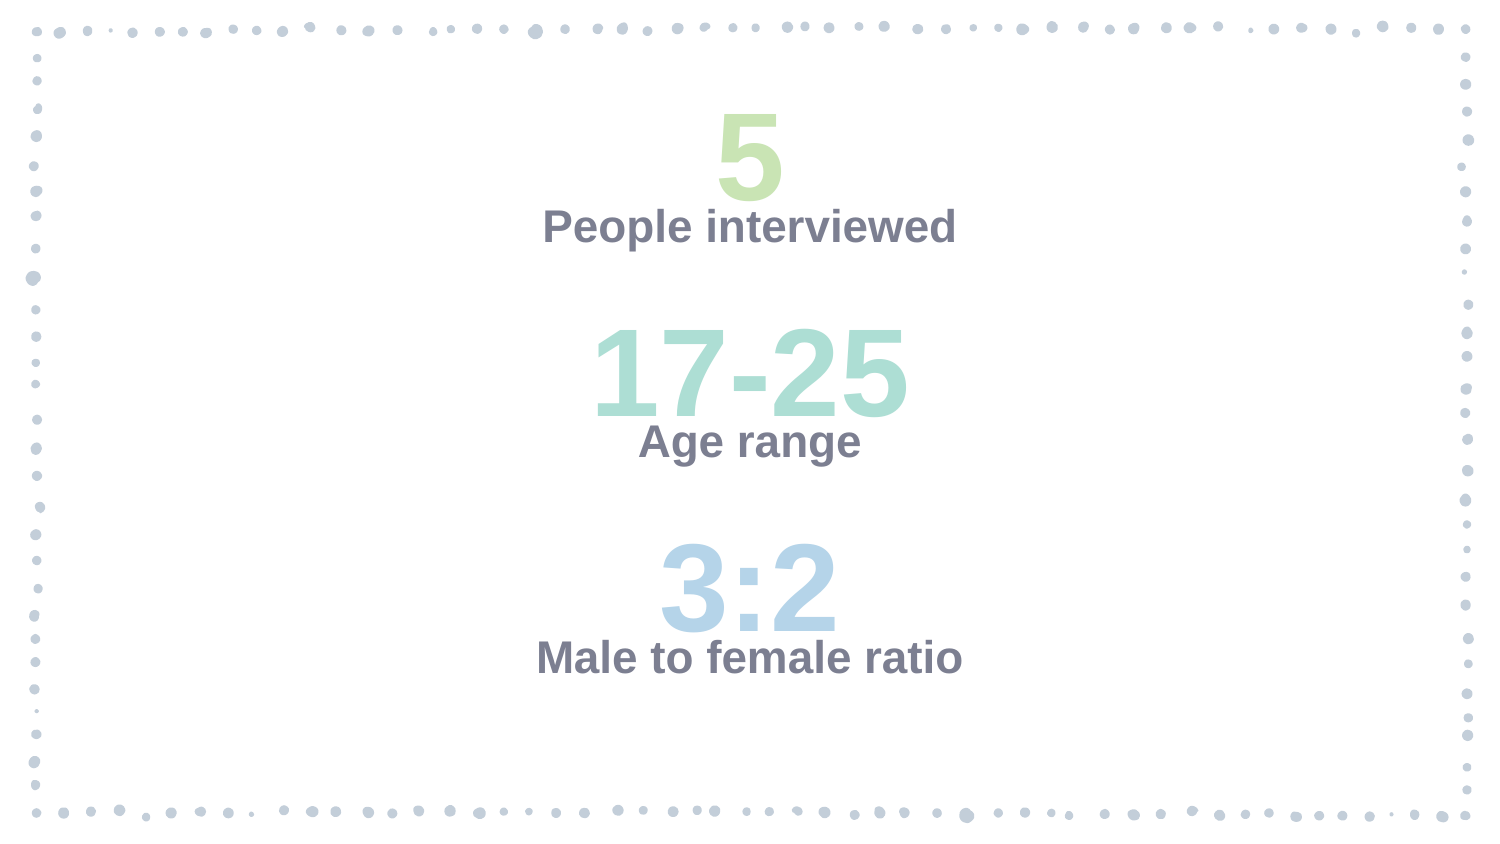

5
People interviewed
17-25
Age range
3:2
Male to female ratio